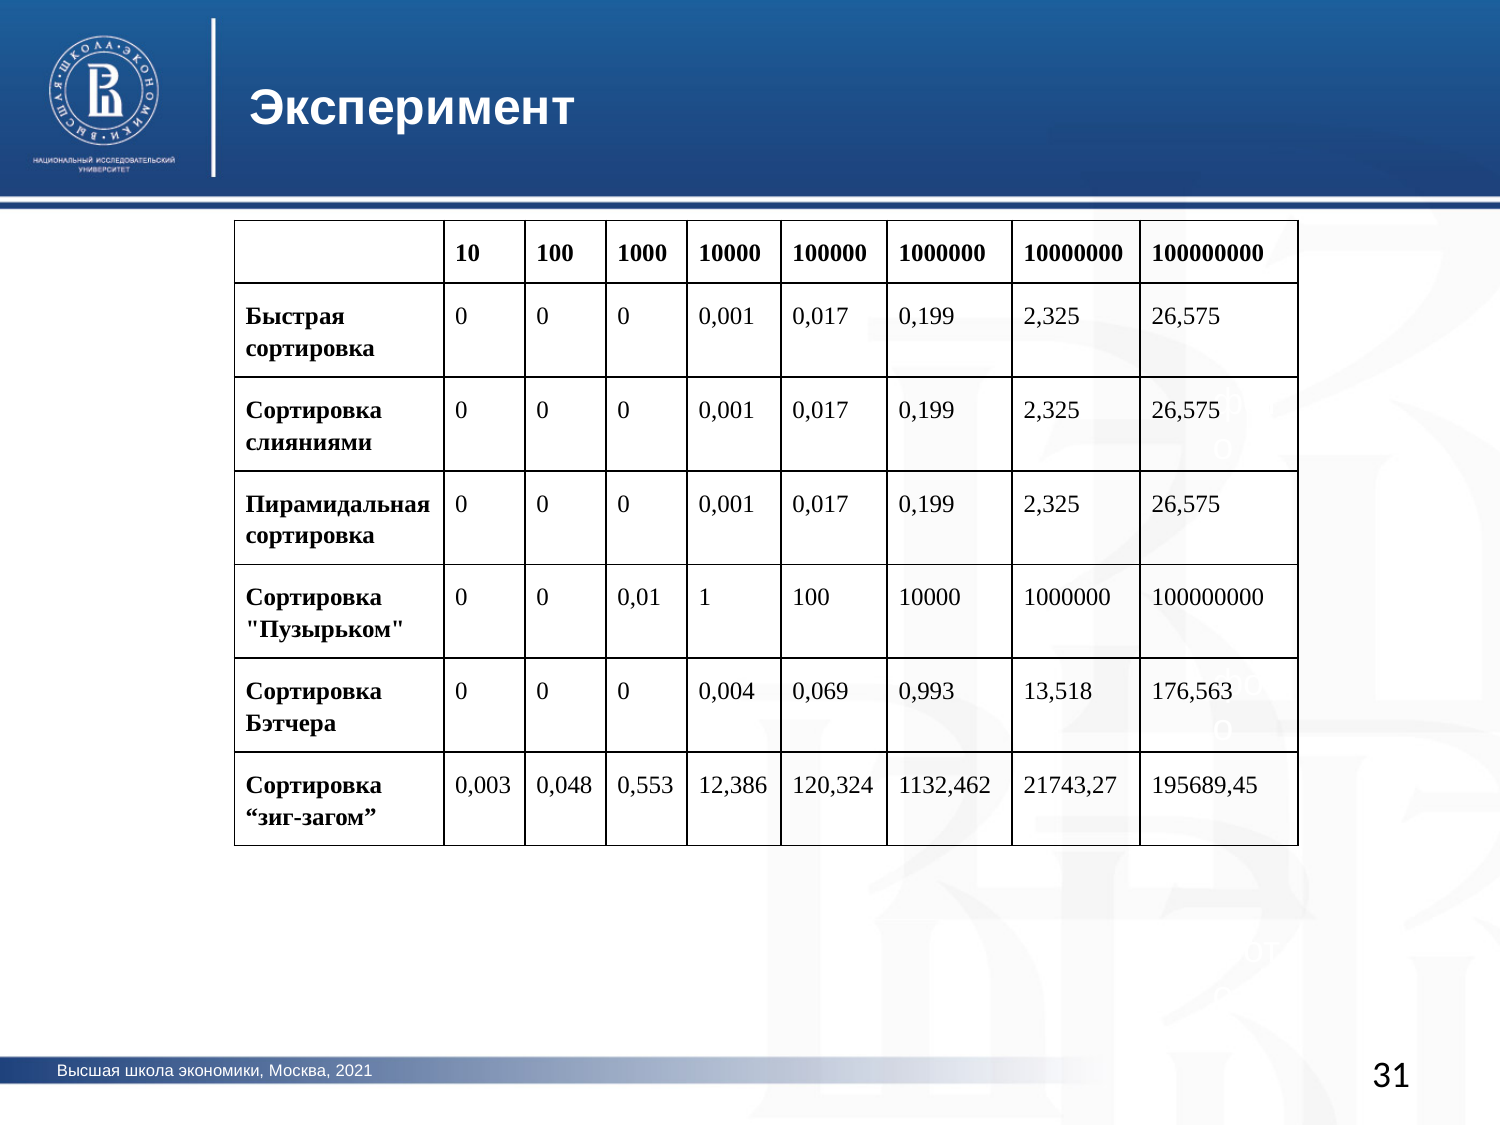

Эксперимент
|  | 10 | 100 | 1000 | 10000 | 100000 | 1000000 | 10000000 | 100000000 |
| --- | --- | --- | --- | --- | --- | --- | --- | --- |
| Быстрая сортировка | 0 | 0 | 0 | 0,001 | 0,017 | 0,199 | 2,325 | 26,575 |
| Сортировка слияниями | 0 | 0 | 0 | 0,001 | 0,017 | 0,199 | 2,325 | 26,575 |
| Пирамидальная сортировка | 0 | 0 | 0 | 0,001 | 0,017 | 0,199 | 2,325 | 26,575 |
| Сортировка "Пузырьком" | 0 | 0 | 0,01 | 1 | 100 | 10000 | 1000000 | 100000000 |
| Сортировка Бэтчера | 0 | 0 | 0 | 0,004 | 0,069 | 0,993 | 13,518 | 176,563 |
| Сортировка “зиг-загом” | 0,003 | 0,048 | 0,553 | 12,386 | 120,324 | 1132,462 | 21743,27 | 195689,45 |
фото
фото
фото
31
Высшая школа экономики, Москва, 2021